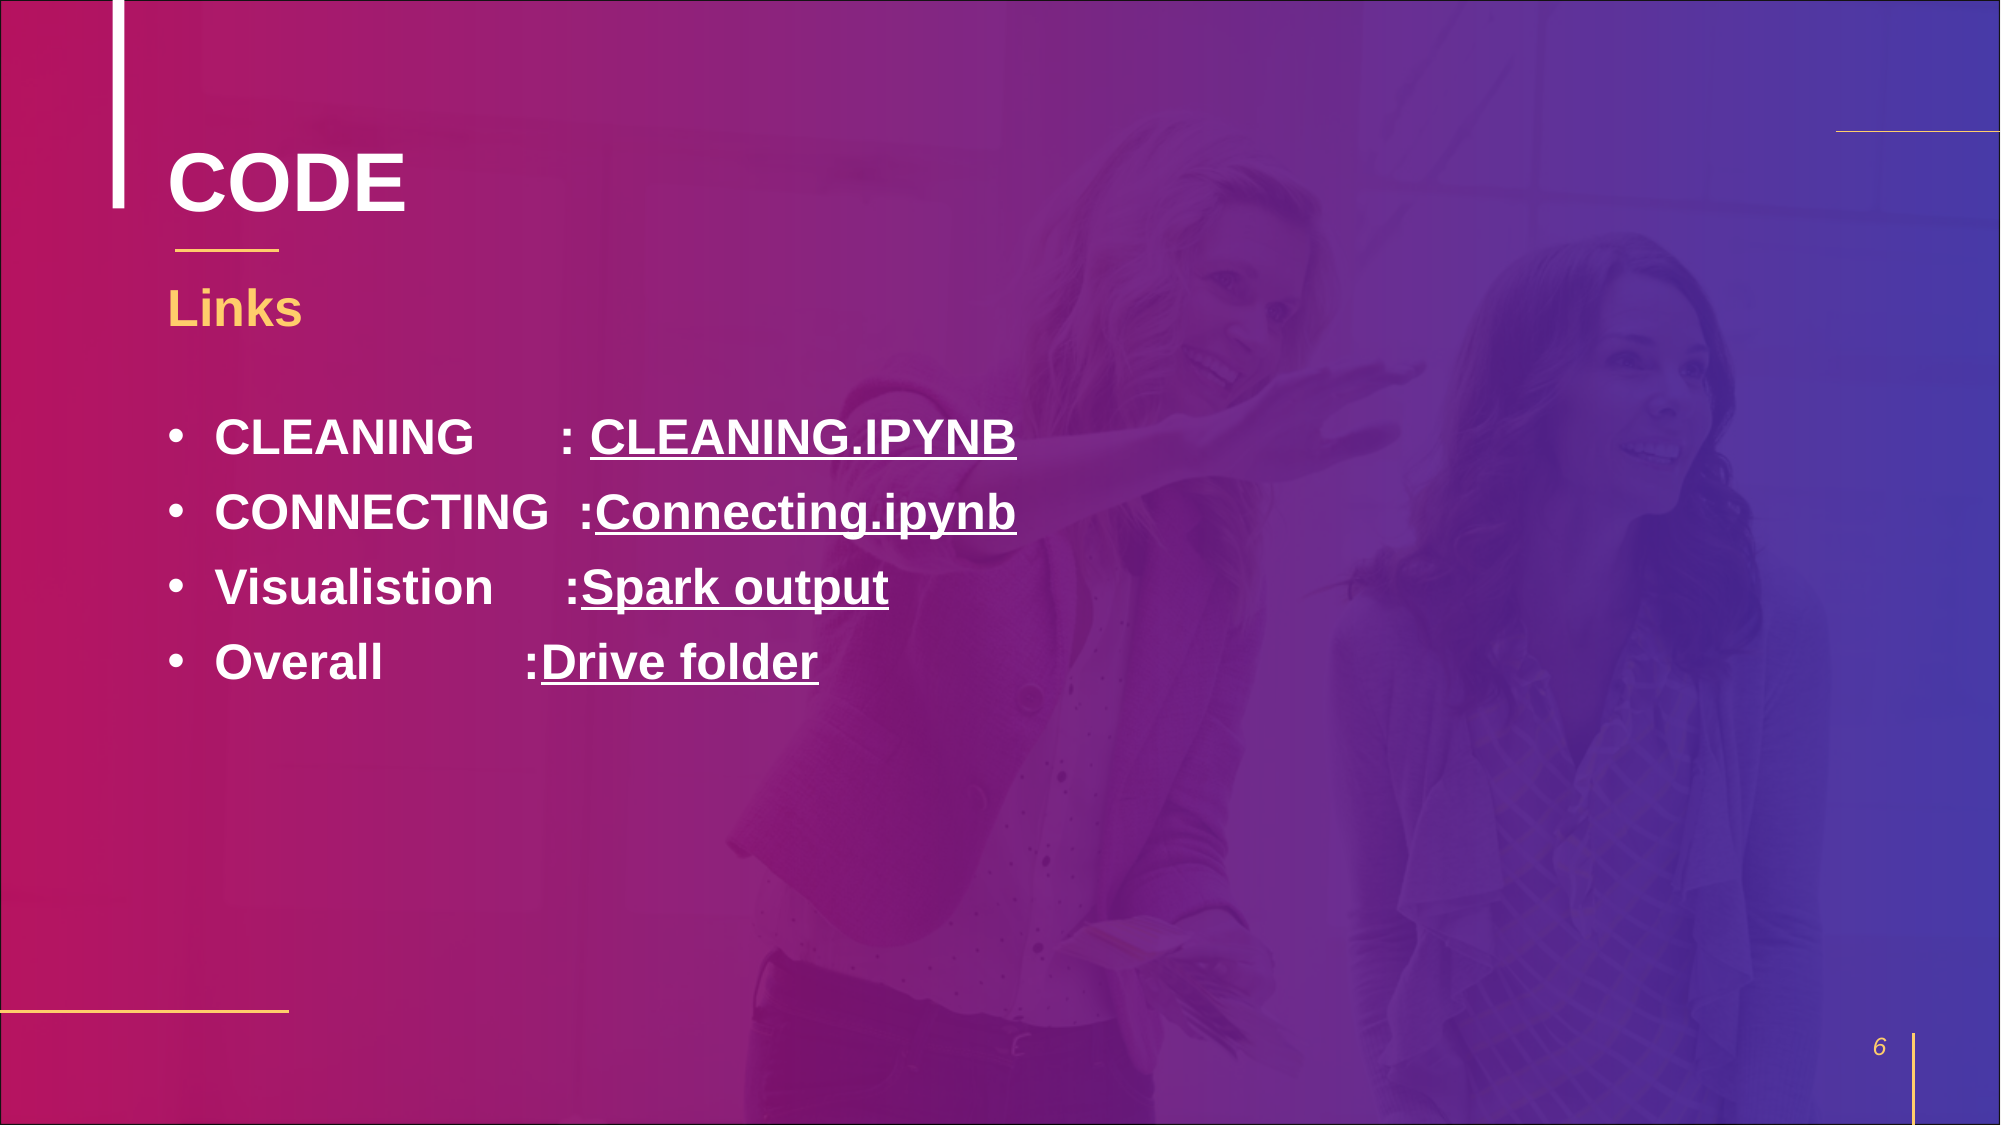

# CODE

Links
CLEANING      : CLEANING.IPYNB
CONNECTING  :Connecting.ipynb
Visualistion     :Spark output
Overall          :Drive folder

6